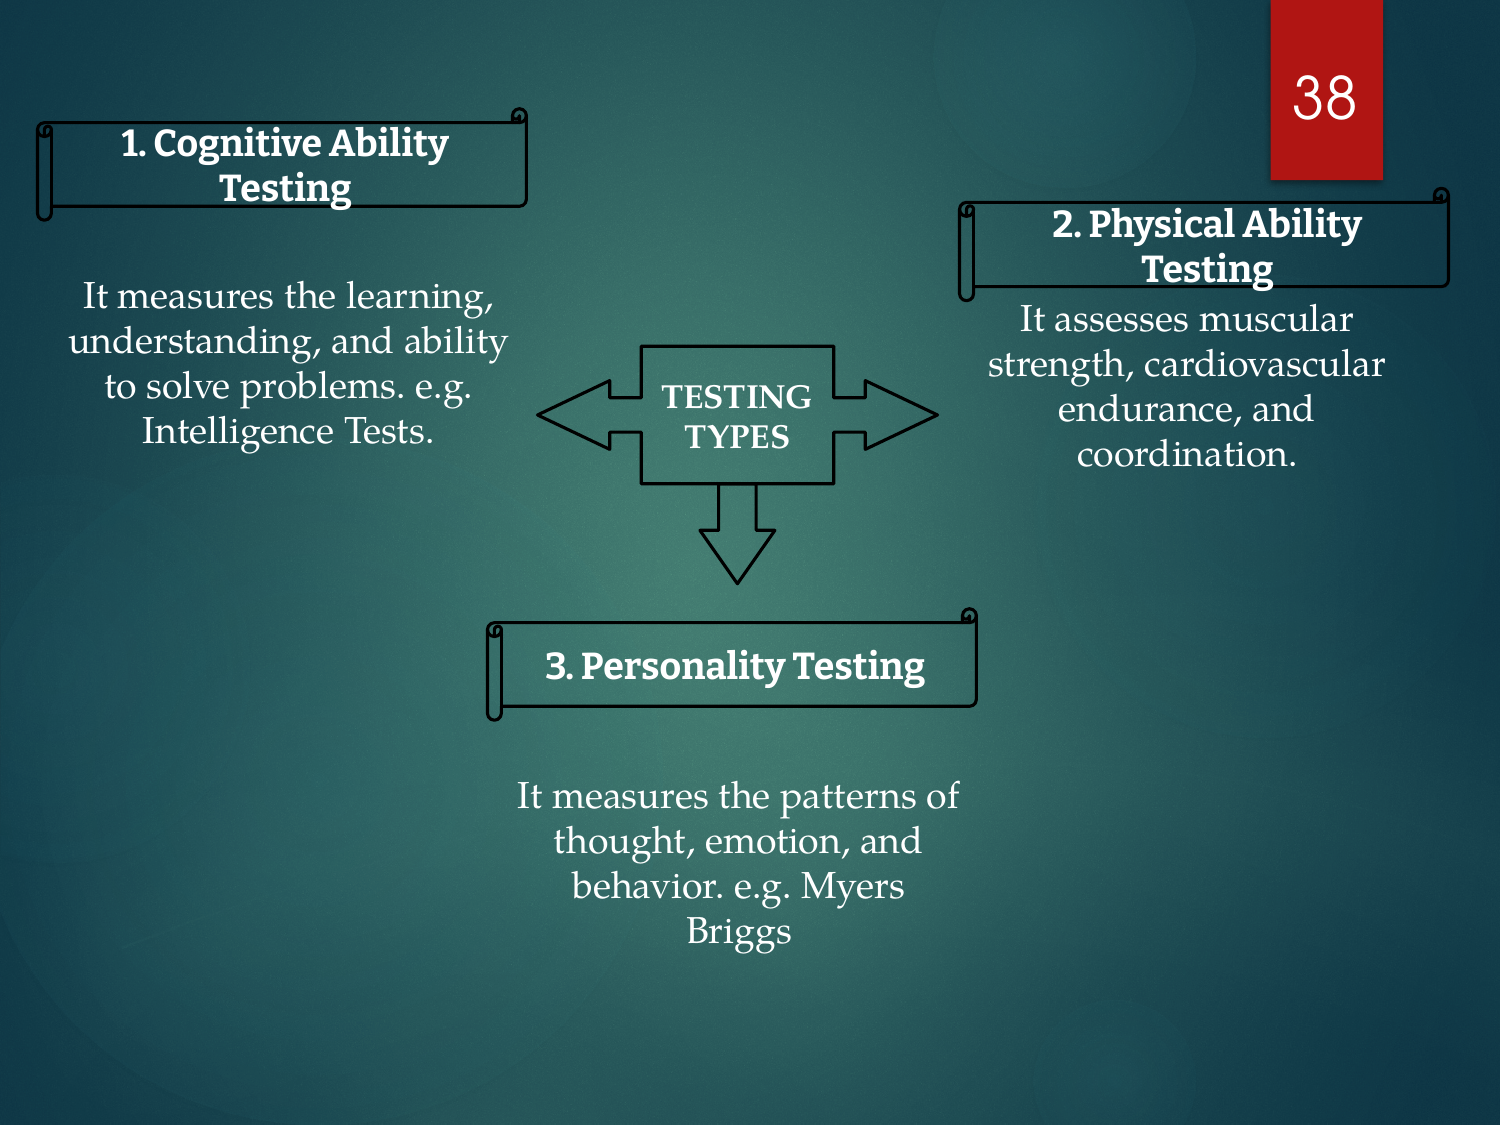

38
1. Cognitive Ability Testing

It measures the learning, understanding, and ability to solve problems. e.g. Intelligence Tests.
2. Physical Ability Testing

It assesses muscular strength, cardiovascular endurance, and coordination.
TESTING
TYPES

3. Personality Testing

It measures the patterns of thought, emotion, and behavior. e.g. Myers Briggs